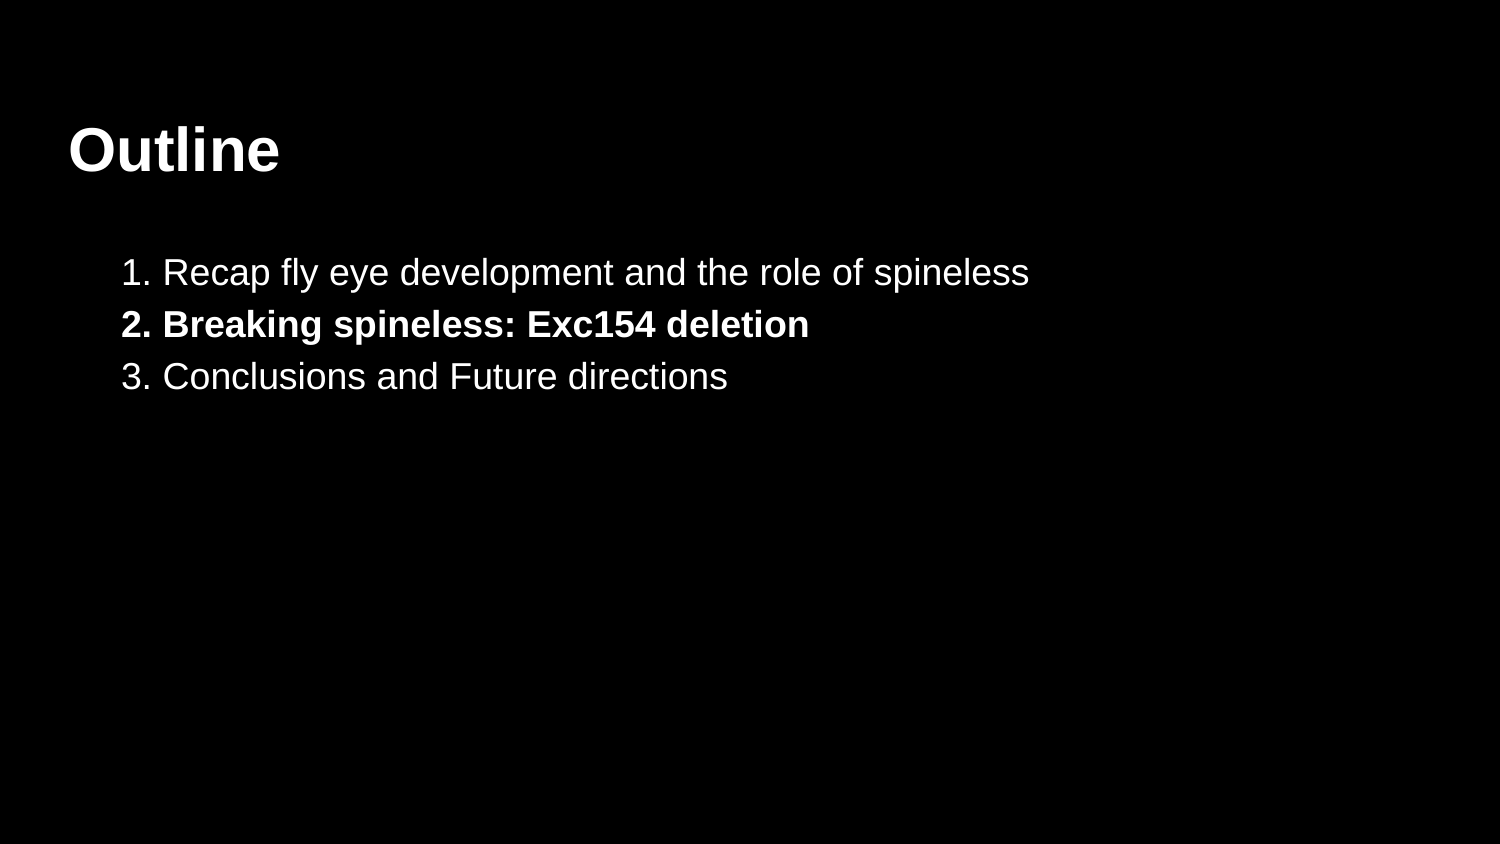

# Outline
1. Recap fly eye development and the role of spineless
2. Breaking spineless: Exc154 deletion
3. Conclusions and Future directions